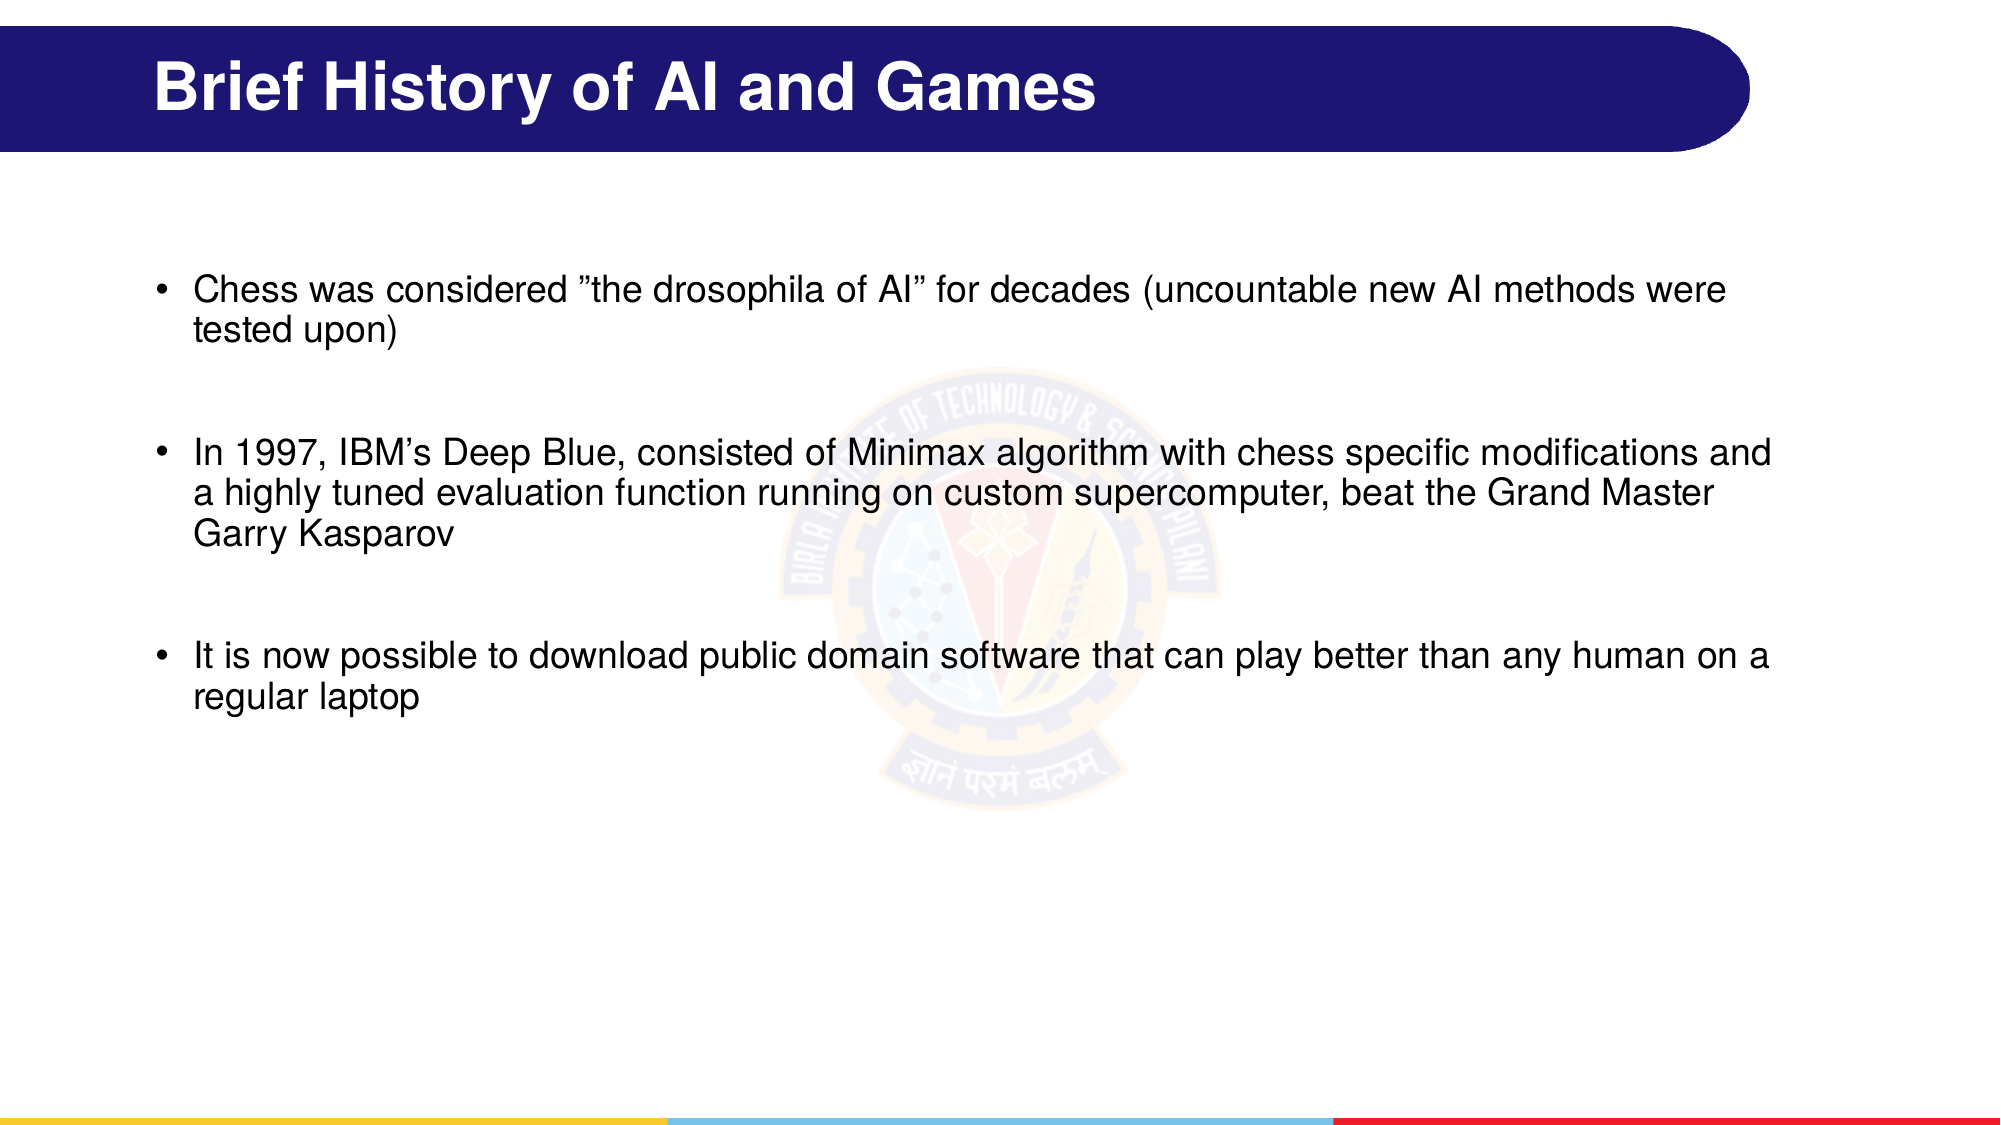

# Brief History of AI and Games

Chess was considered ”the drosophila of AI” for decades (uncountable new AI methods were tested upon)

In 1997, IBM’s Deep Blue, consisted of Minimax algorithm with chess specific modifications and a highly tuned evaluation function running on custom supercomputer, beat the Grand Master Garry Kasparov

It is now possible to download public domain software that can play better than any human on a regular laptop